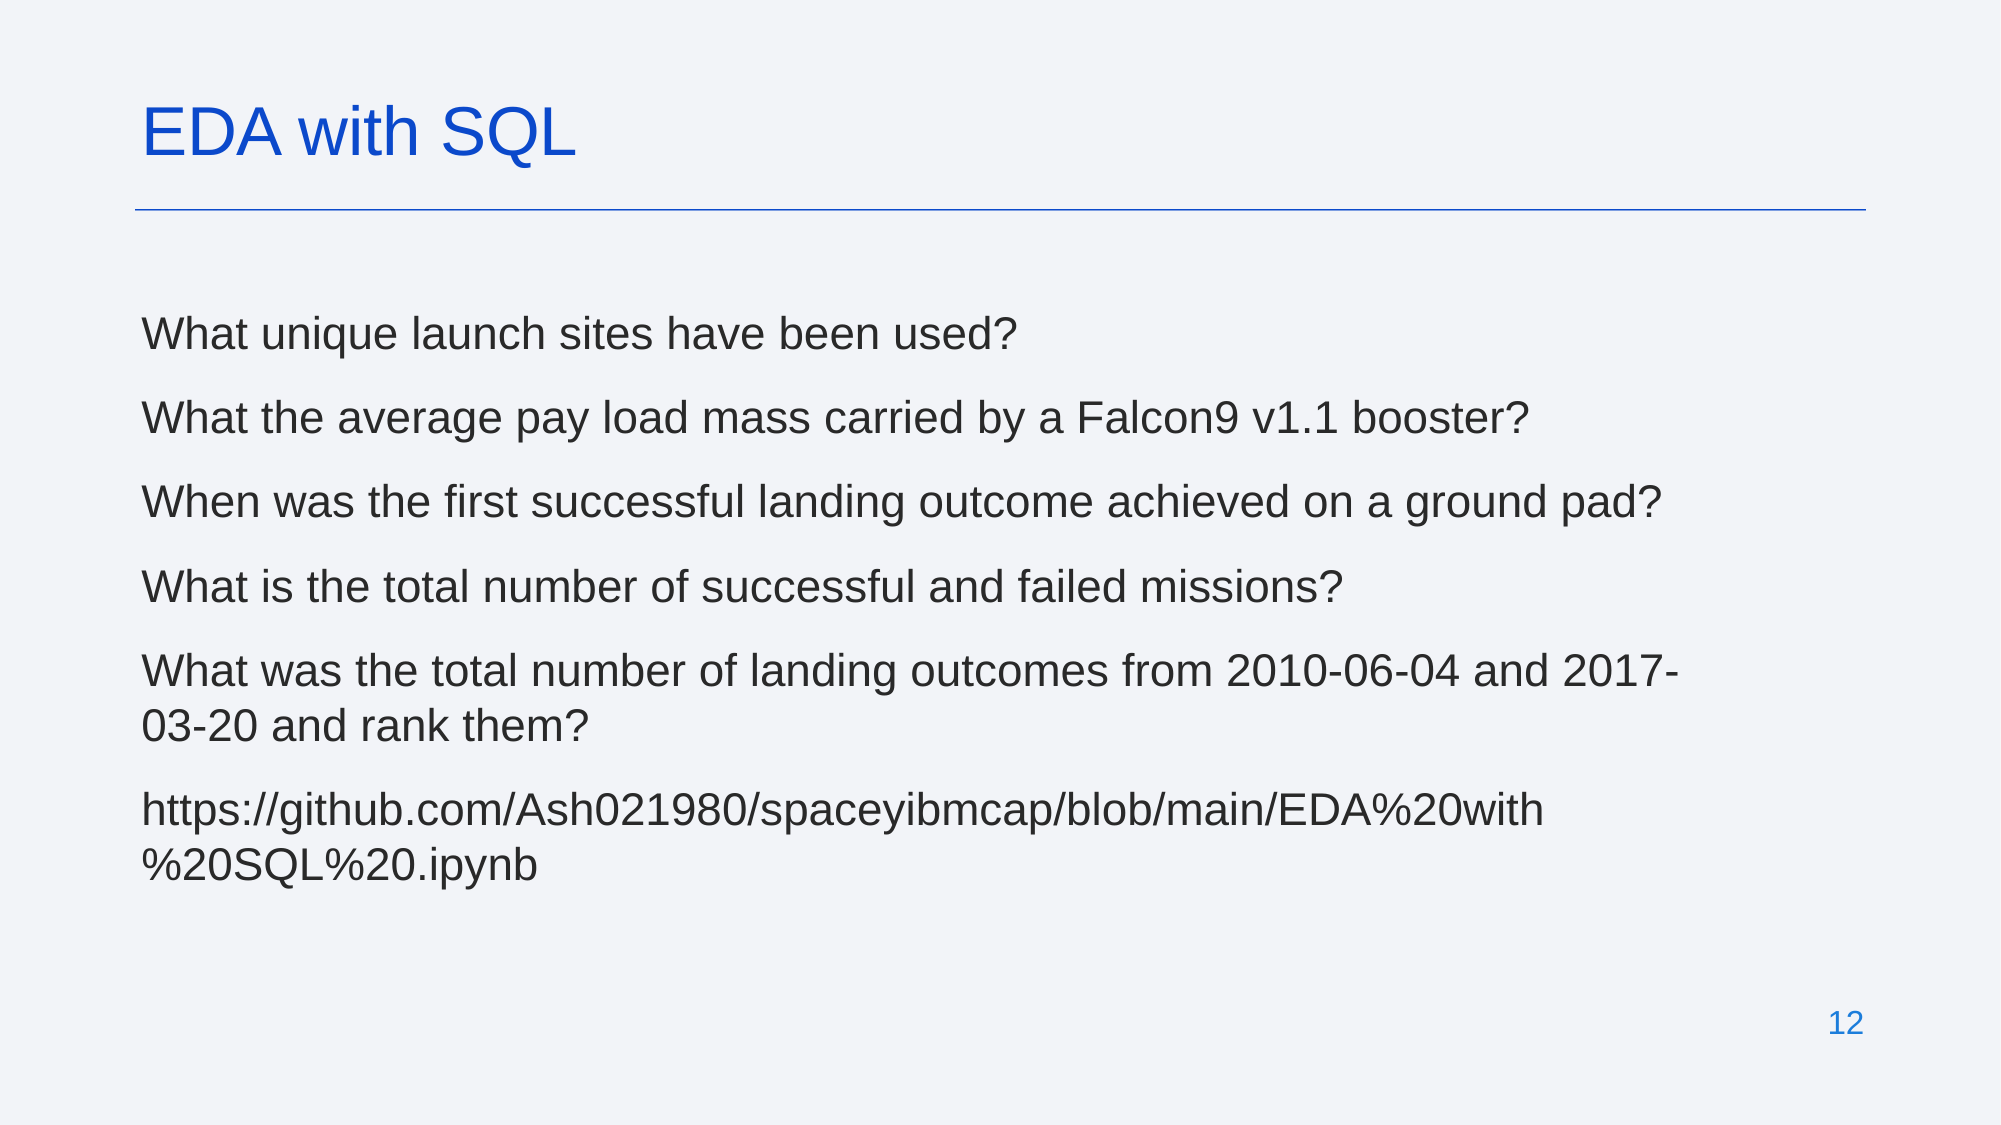

EDA with SQL
What unique launch sites have been used?
What the average pay load mass carried by a Falcon9 v1.1 booster?
When was the first successful landing outcome achieved on a ground pad?
What is the total number of successful and failed missions?
What was the total number of landing outcomes from 2010-06-04 and 2017-03-20 and rank them?
https://github.com/Ash021980/spaceyibmcap/blob/main/EDA%20with%20SQL%20.ipynb

12